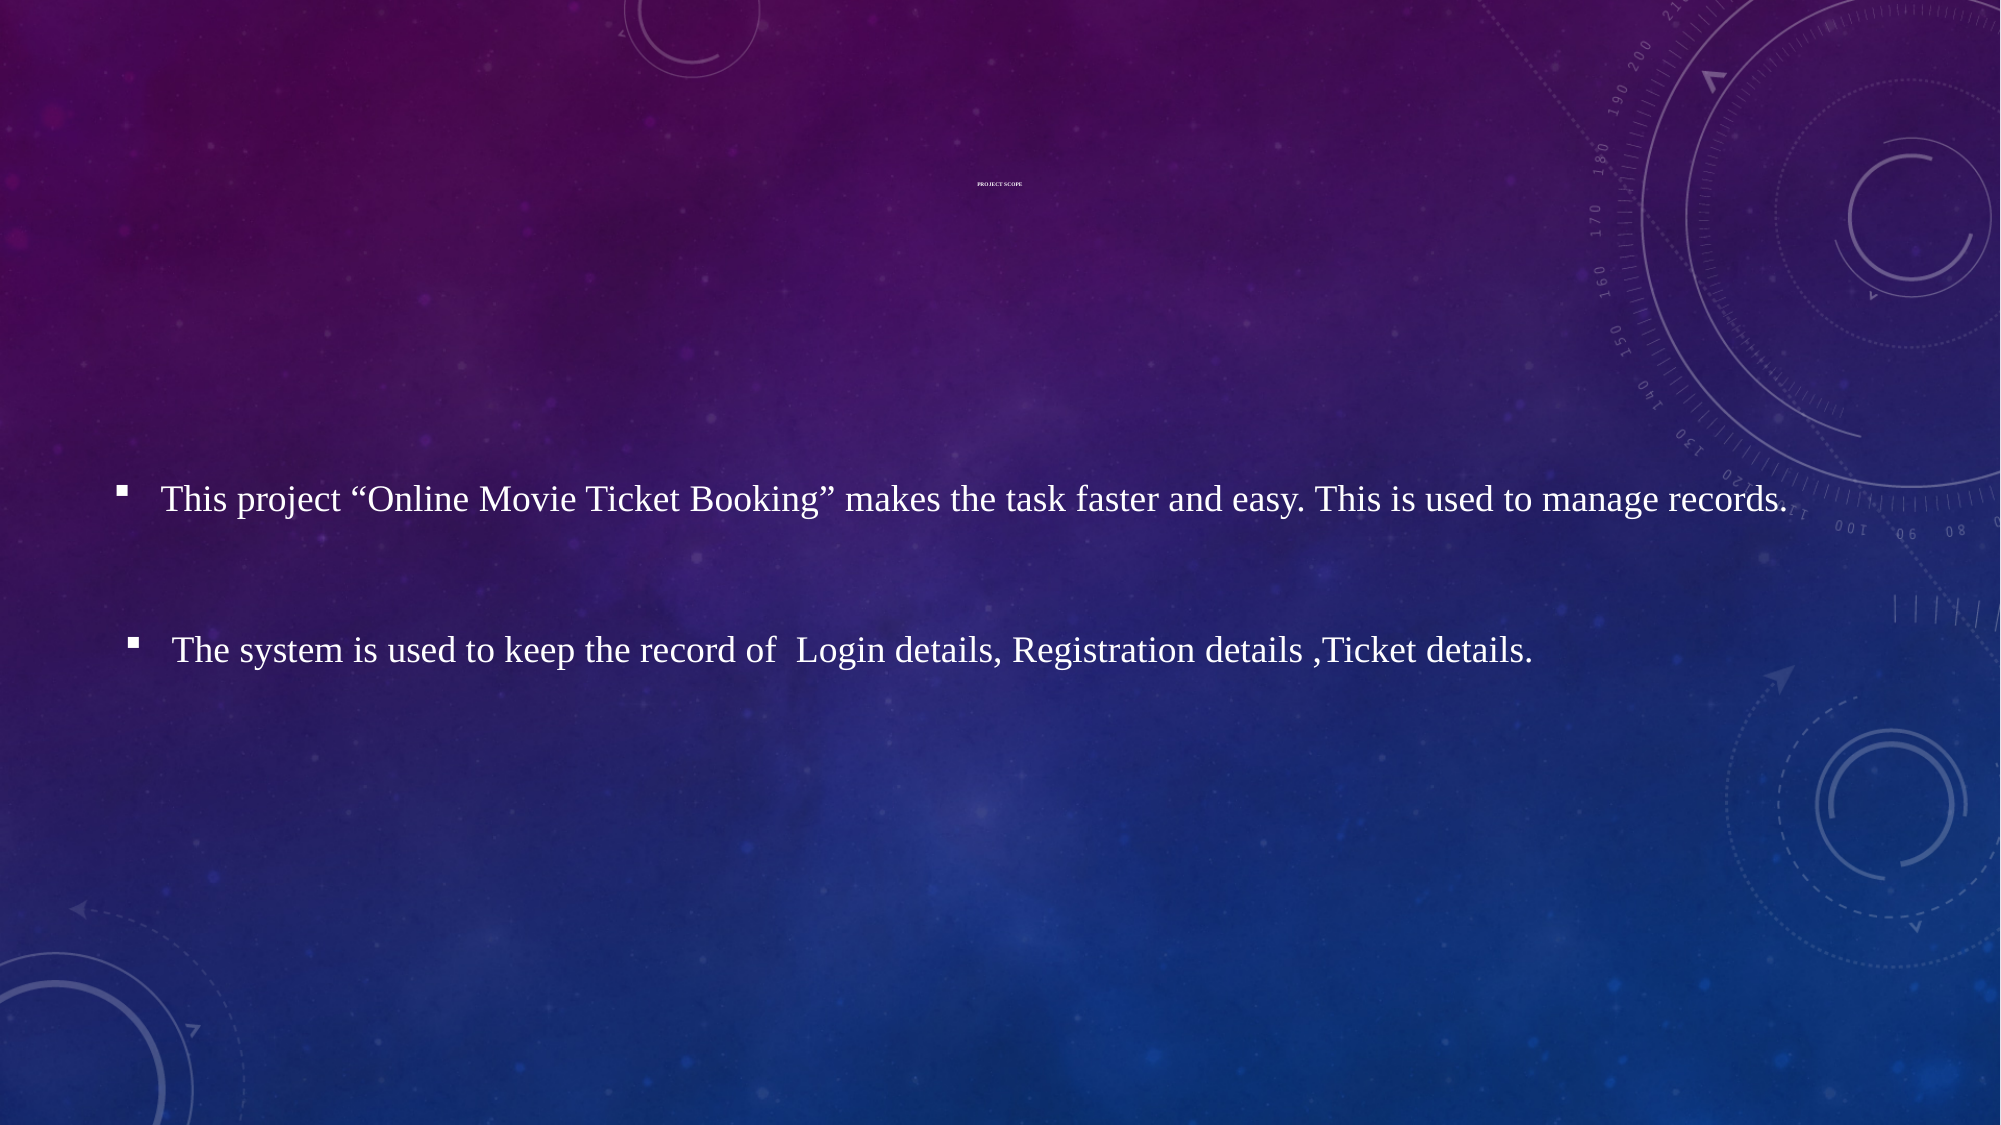

# PROJECT SCOPE
This project “Online Movie Ticket Booking” makes the task faster and easy. This is used to manage records.

The system is used to keep the record of  Login details, Registration details ,Ticket details.